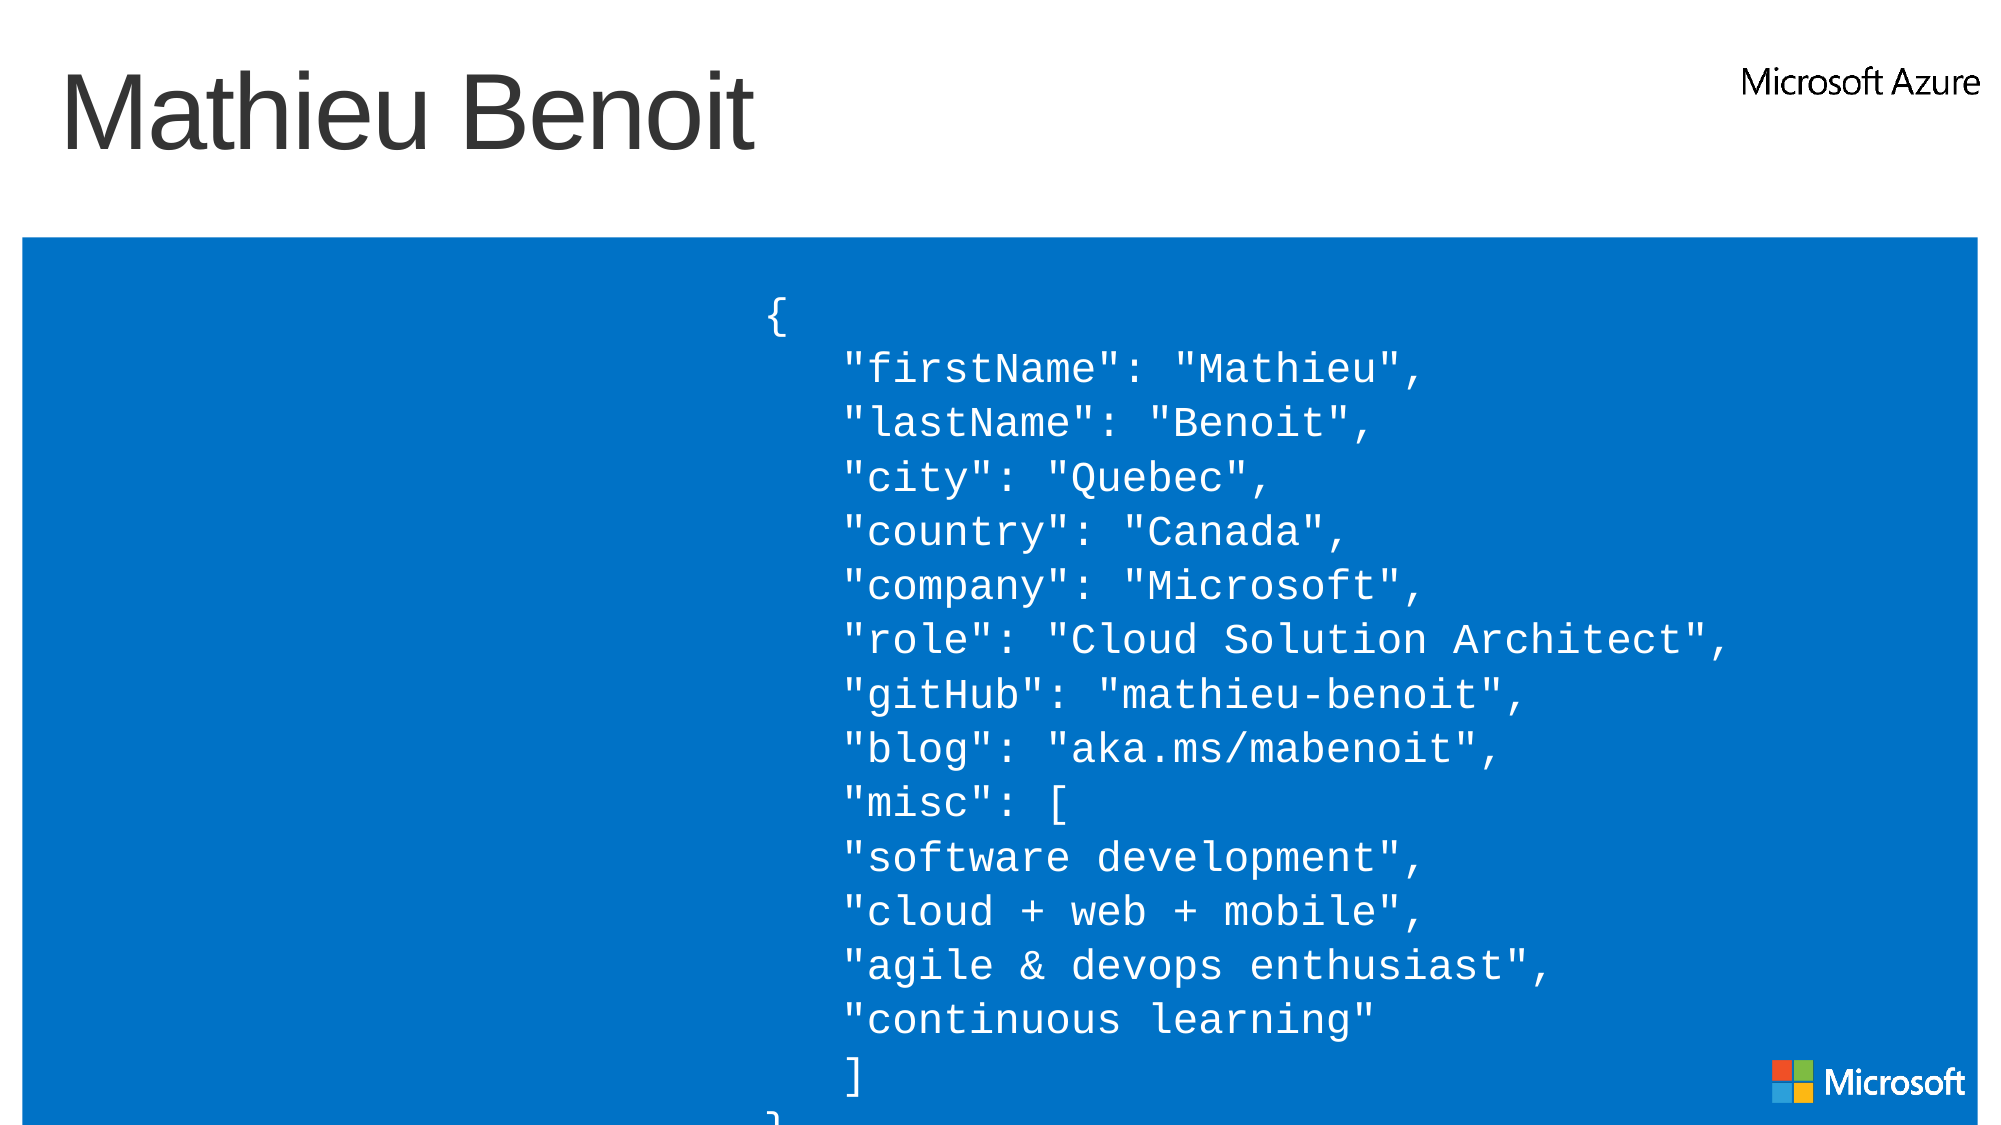

# Mathieu Benoit
{
	"firstName": "Mathieu",
	"lastName": "Benoit",
	"city": "Quebec",
	"country": "Canada",
	"company": "Microsoft",
	"role": "Cloud Solution Architect",
	"gitHub": "mathieu-benoit",
	"blog": "aka.ms/mabenoit",
	"misc": [
		"software development",
		"cloud + web + mobile",
		"agile & devops enthusiast",
		"continuous learning"
	]
}